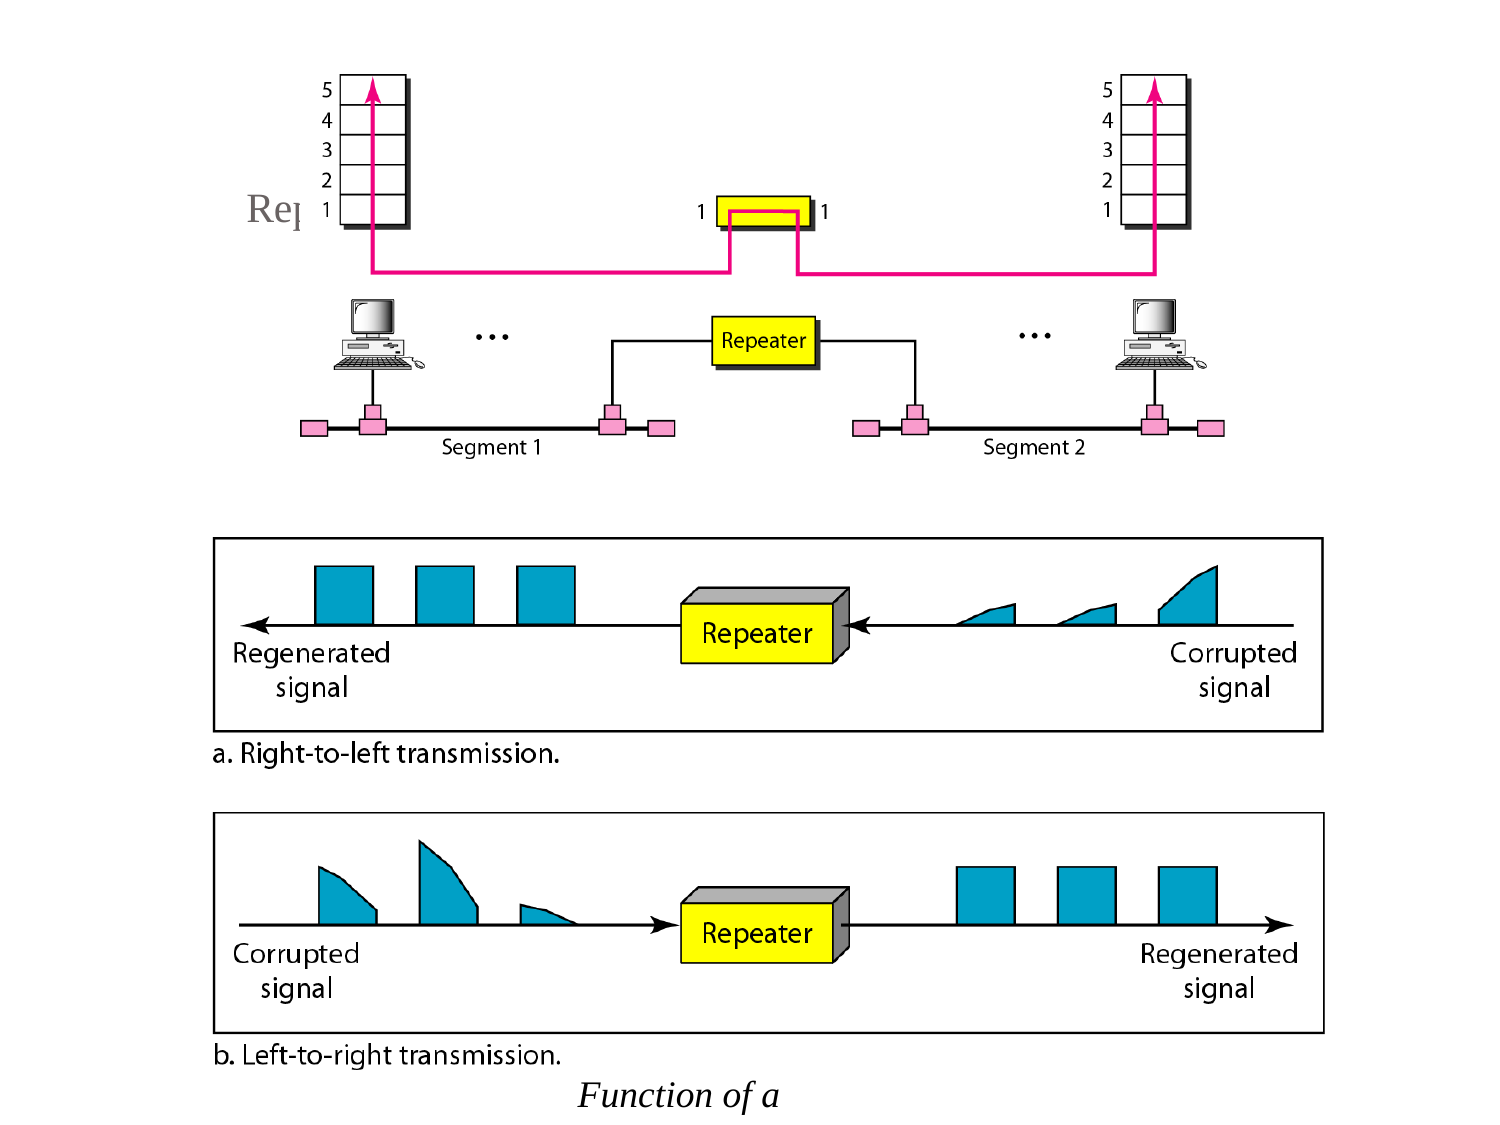

Rep
eater connecting two segments of a LAN

Function of a repeater